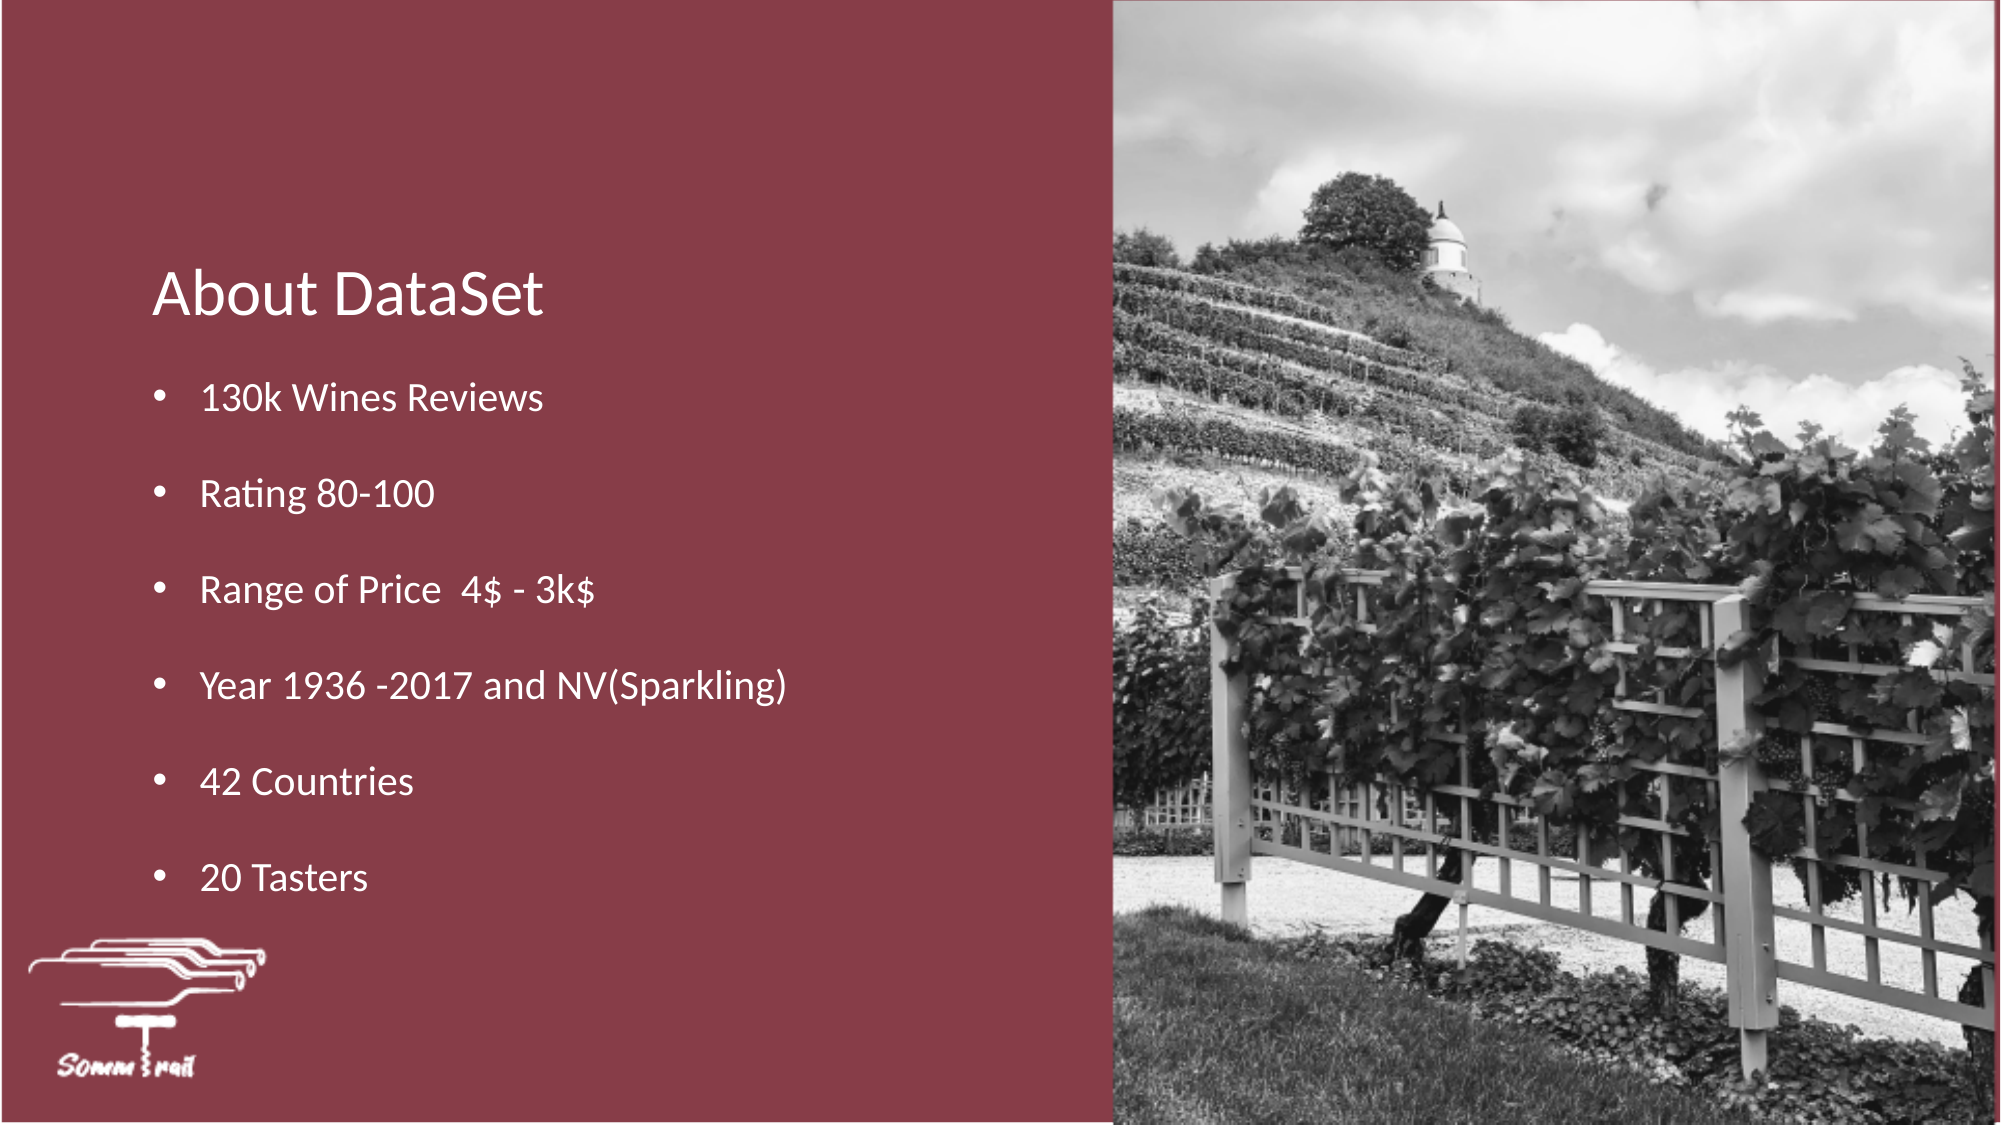

# About DataSet
130k Wines Reviews
Rating 80-100
Range of Price  4$ - 3k$
Year 1936 -2017 and NV(Sparkling)
42 Countries
20 Tasters